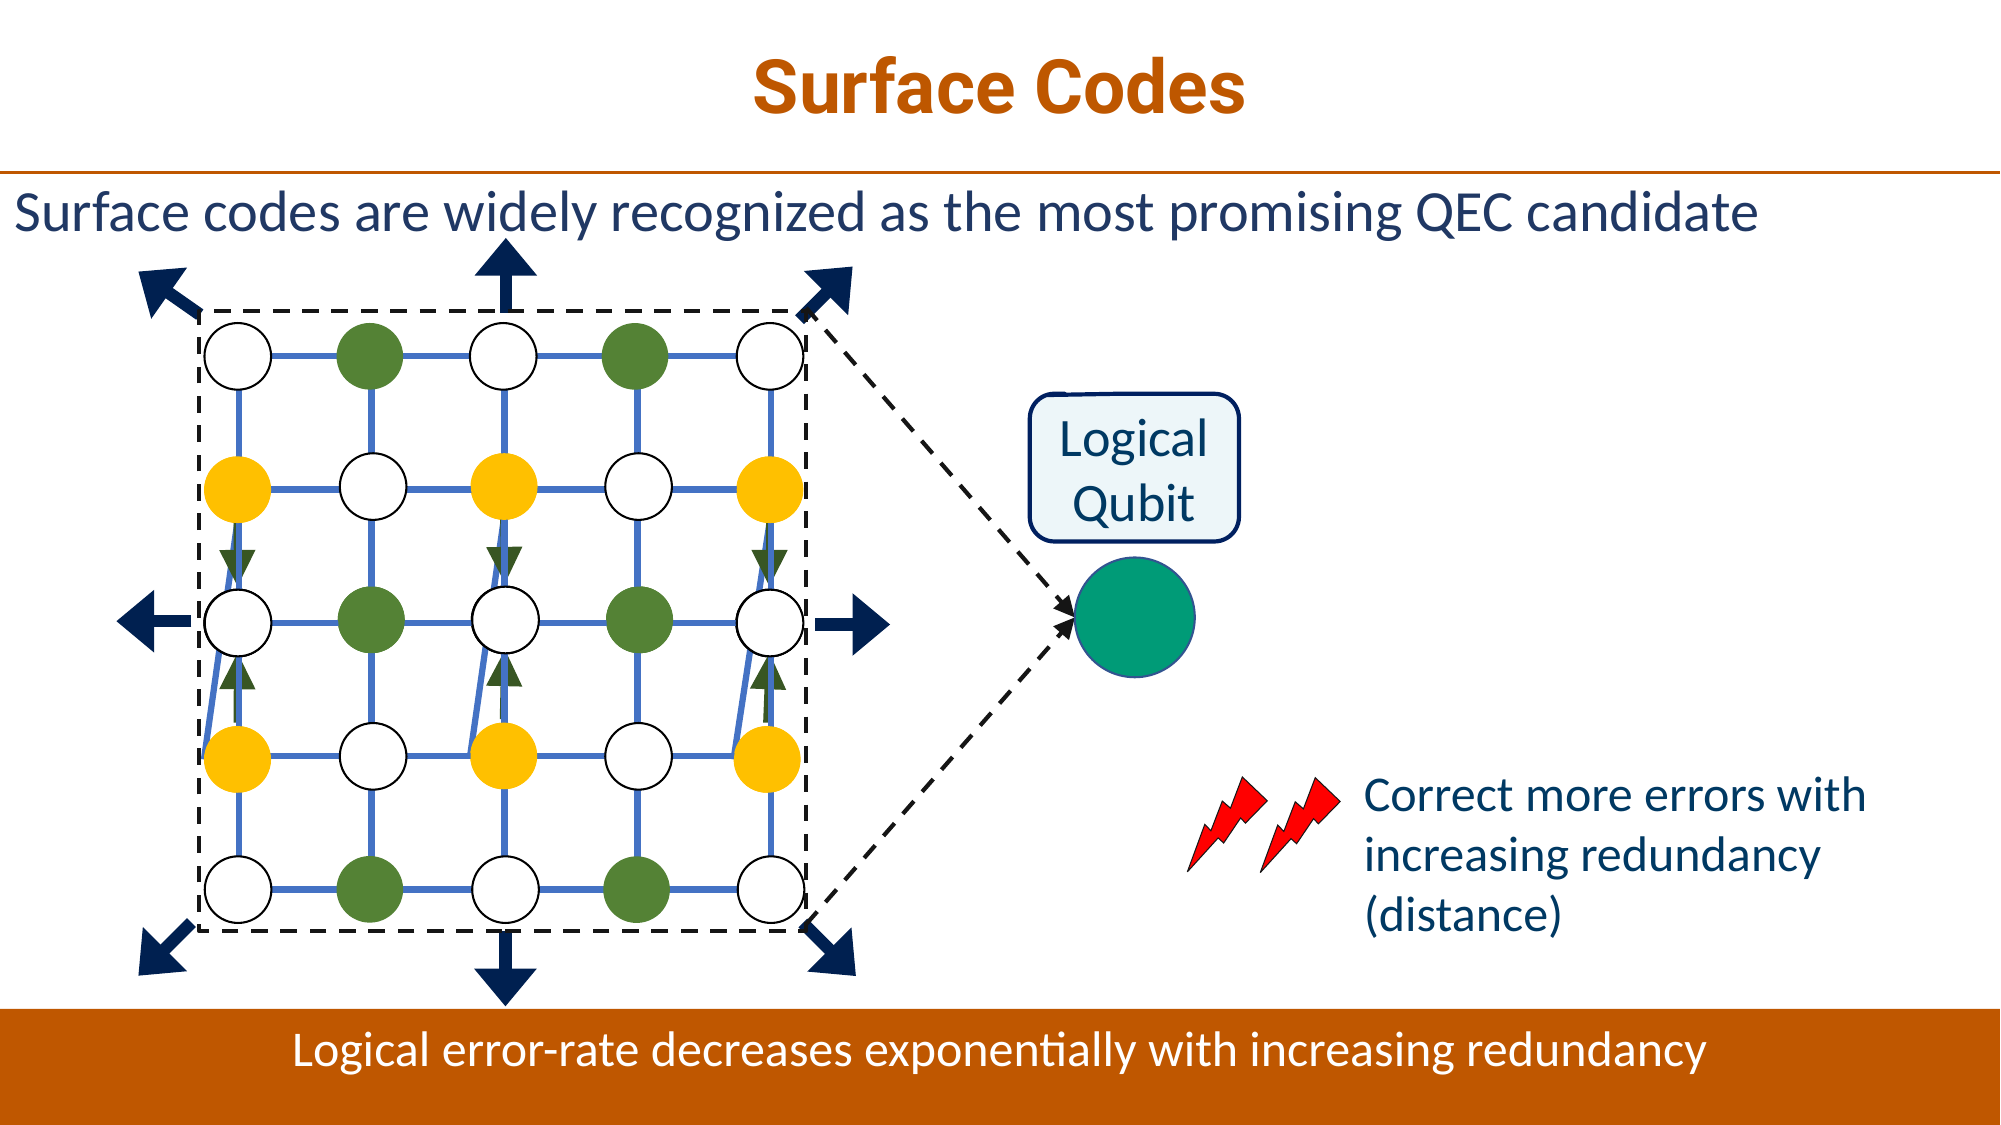

Surface Codes
Surface codes are widely recognized as the most promising QEC candidate

Logical Qubit

Correct more errors with increasing redundancy
(distance)

Logical error-rate decreases exponentially with increasing redundancy